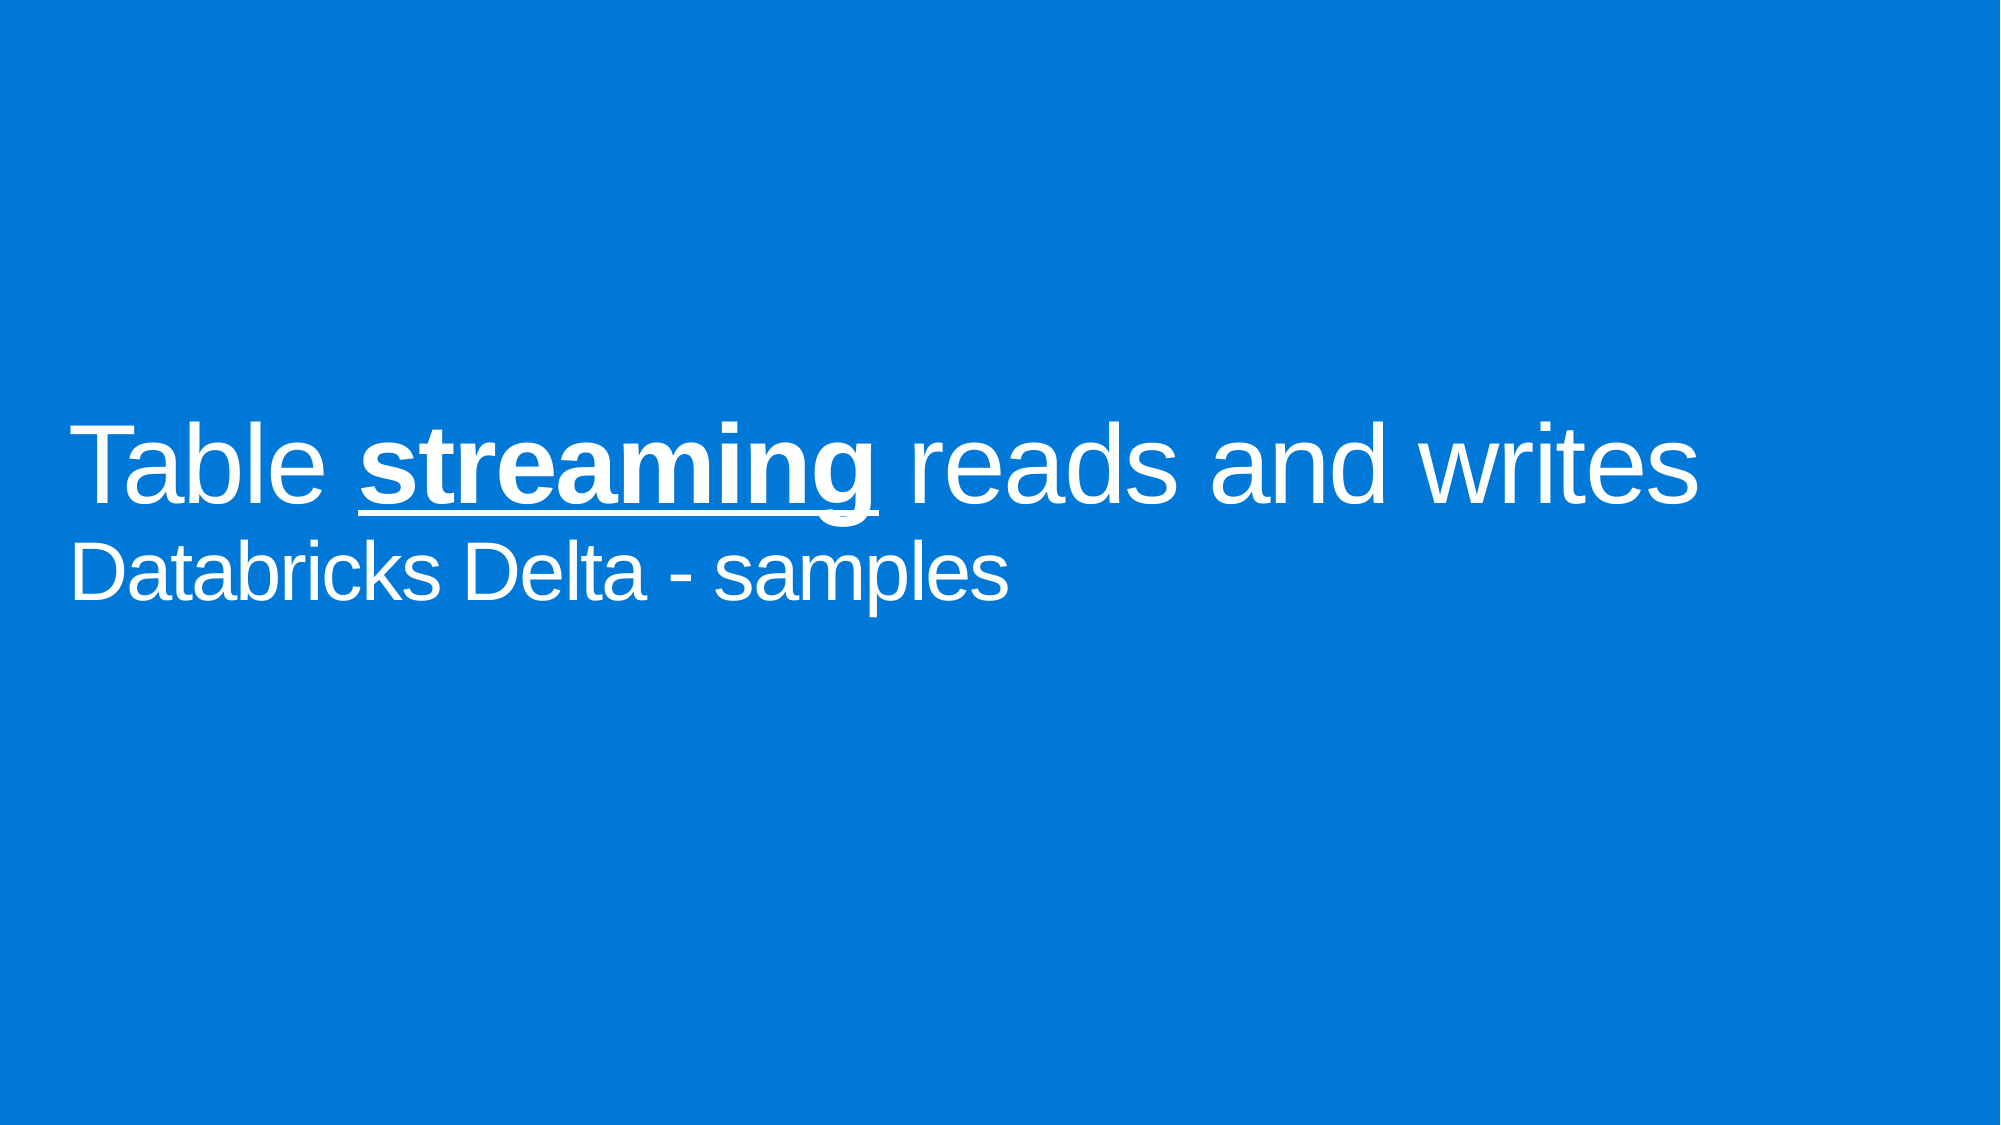

# Table streaming reads and writes Databricks Delta - samples